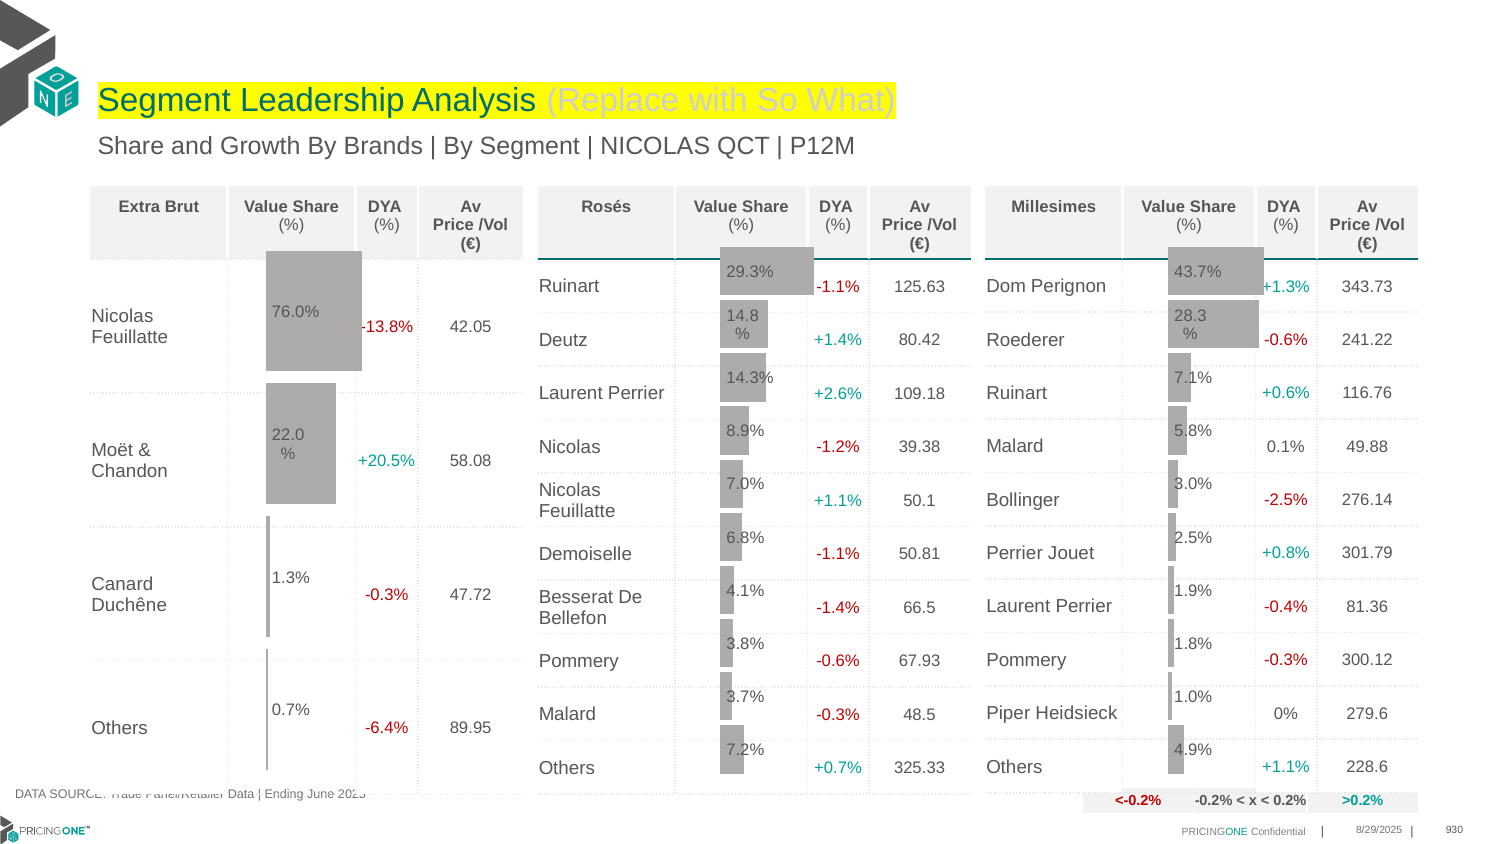

# Segment Leadership Analysis (Replace with So What)
Share and Growth By Brands | By Segment | NICOLAS QCT | P12M
| Rosés | Value Share (%) | DYA (%) | Av Price /Vol (€) |
| --- | --- | --- | --- |
| Ruinart |  | -1.1% | 125.63 |
| Deutz |  | +1.4% | 80.42 |
| Laurent Perrier |  | +2.6% | 109.18 |
| Nicolas |  | -1.2% | 39.38 |
| Nicolas Feuillatte |  | +1.1% | 50.1 |
| Demoiselle |  | -1.1% | 50.81 |
| Besserat De Bellefon |  | -1.4% | 66.5 |
| Pommery |  | -0.6% | 67.93 |
| Malard |  | -0.3% | 48.5 |
| Others |  | +0.7% | 325.33 |
| Extra Brut | Value Share (%) | DYA (%) | Av Price /Vol (€) |
| --- | --- | --- | --- |
| Nicolas Feuillatte |  | -13.8% | 42.05 |
| Moët & Chandon |  | +20.5% | 58.08 |
| Canard Duchêne |  | -0.3% | 47.72 |
| Others |  | -6.4% | 89.95 |
| Millesimes | Value Share (%) | DYA (%) | Av Price /Vol (€) |
| --- | --- | --- | --- |
| Dom Perignon |  | +1.3% | 343.73 |
| Roederer |  | -0.6% | 241.22 |
| Ruinart |  | +0.6% | 116.76 |
| Malard |  | 0.1% | 49.88 |
| Bollinger |  | -2.5% | 276.14 |
| Perrier Jouet |  | +0.8% | 301.79 |
| Laurent Perrier |  | -0.4% | 81.36 |
| Pommery |  | -0.3% | 300.12 |
| Piper Heidsieck |  | 0% | 279.6 |
| Others |  | +1.1% | 228.6 |

### Chart

| Category | Extra Brut | NICOLAS QCT |
|---|---|
| None | 0.760108106981446 |

### Chart

| Category | Rosés | NICOLAS QCT |
|---|---|
| None | 0.29341916755816644 |

### Chart

| Category | Millesimes | NICOLAS QCT |
|---|---|
| None | 0.4373874121128349 |
DATA SOURCE: Trade Panel/Retailer Data | Ending June 2025
| <-0.2% | -0.2% < x < 0.2% | >0.2% |
| --- | --- | --- |

8/29/2025
930